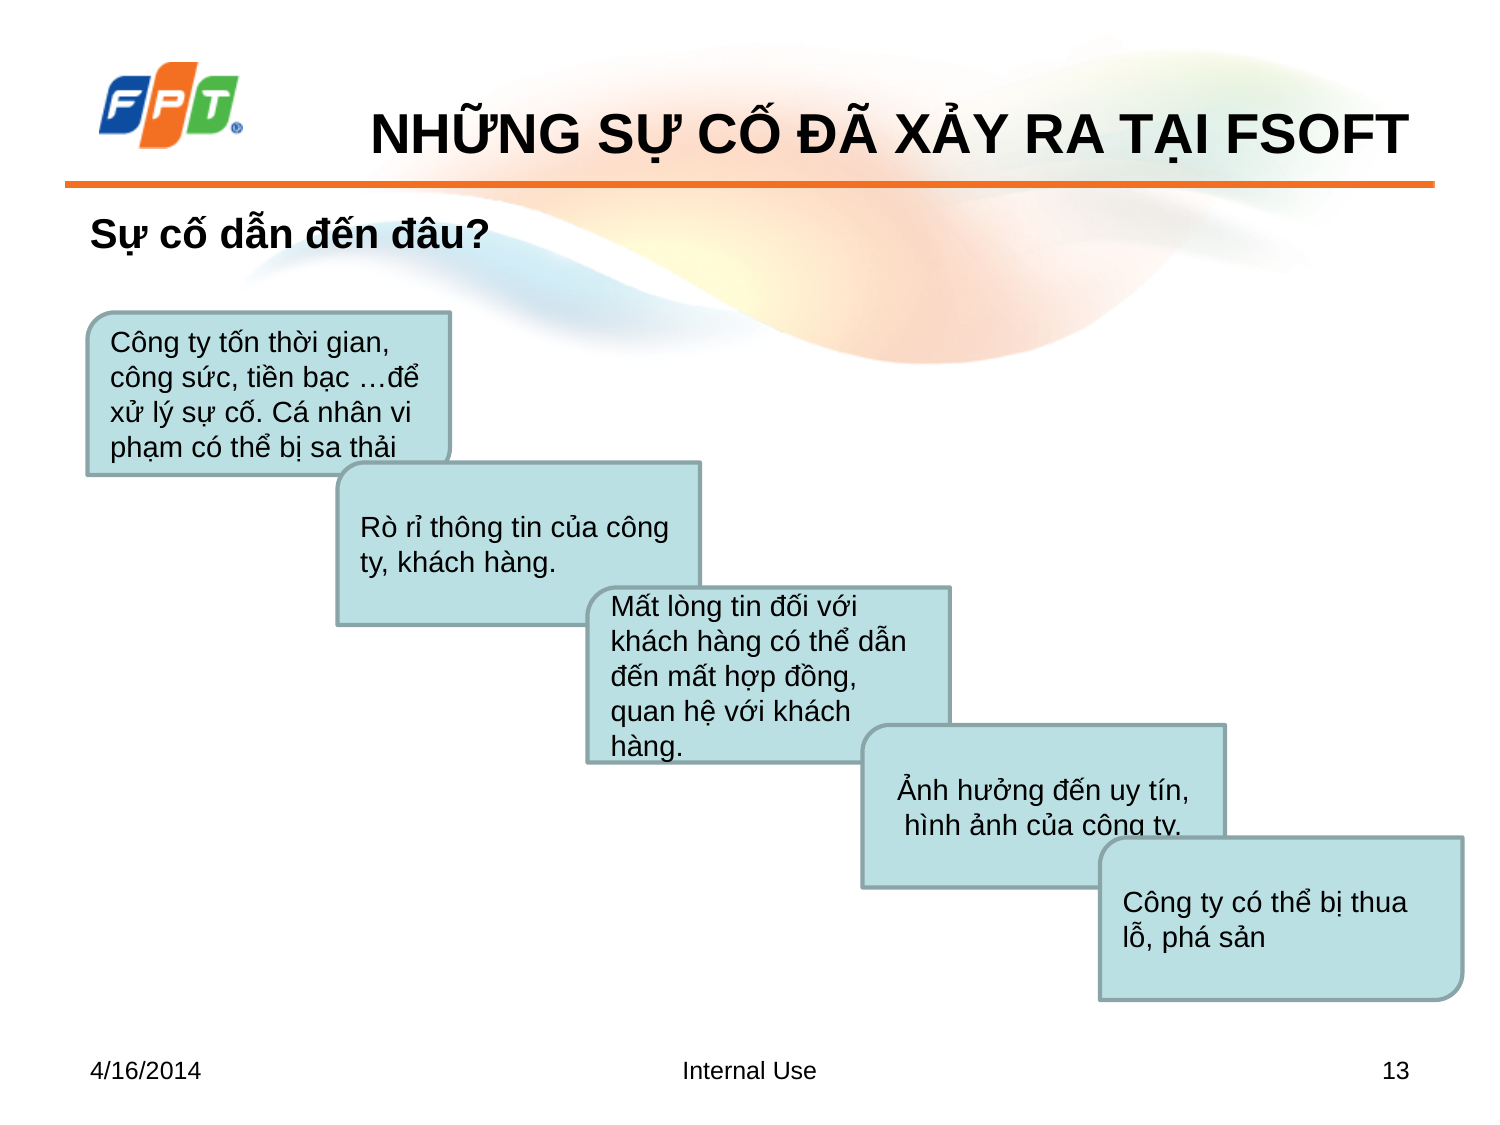

# NHỮNG SỰ CỐ ĐÃ XẢY RA TẠI FSOFT
Sự cố dẫn đến đâu?

Công ty tốn thời gian, công sức, tiền bạc …để xử lý sự cố. Cá nhân vi phạm có thể bị sa thải
Rò rỉ thông tin của công ty, khách hàng.
Mất lòng tin đối với khách hàng có thể dẫn đến mất hợp đồng, quan hệ với khách hàng.
Ảnh hưởng đến uy tín, hình ảnh của công ty.
Công ty có thể bị thua lỗ, phá sản
4/16/2014
Internal Use
13